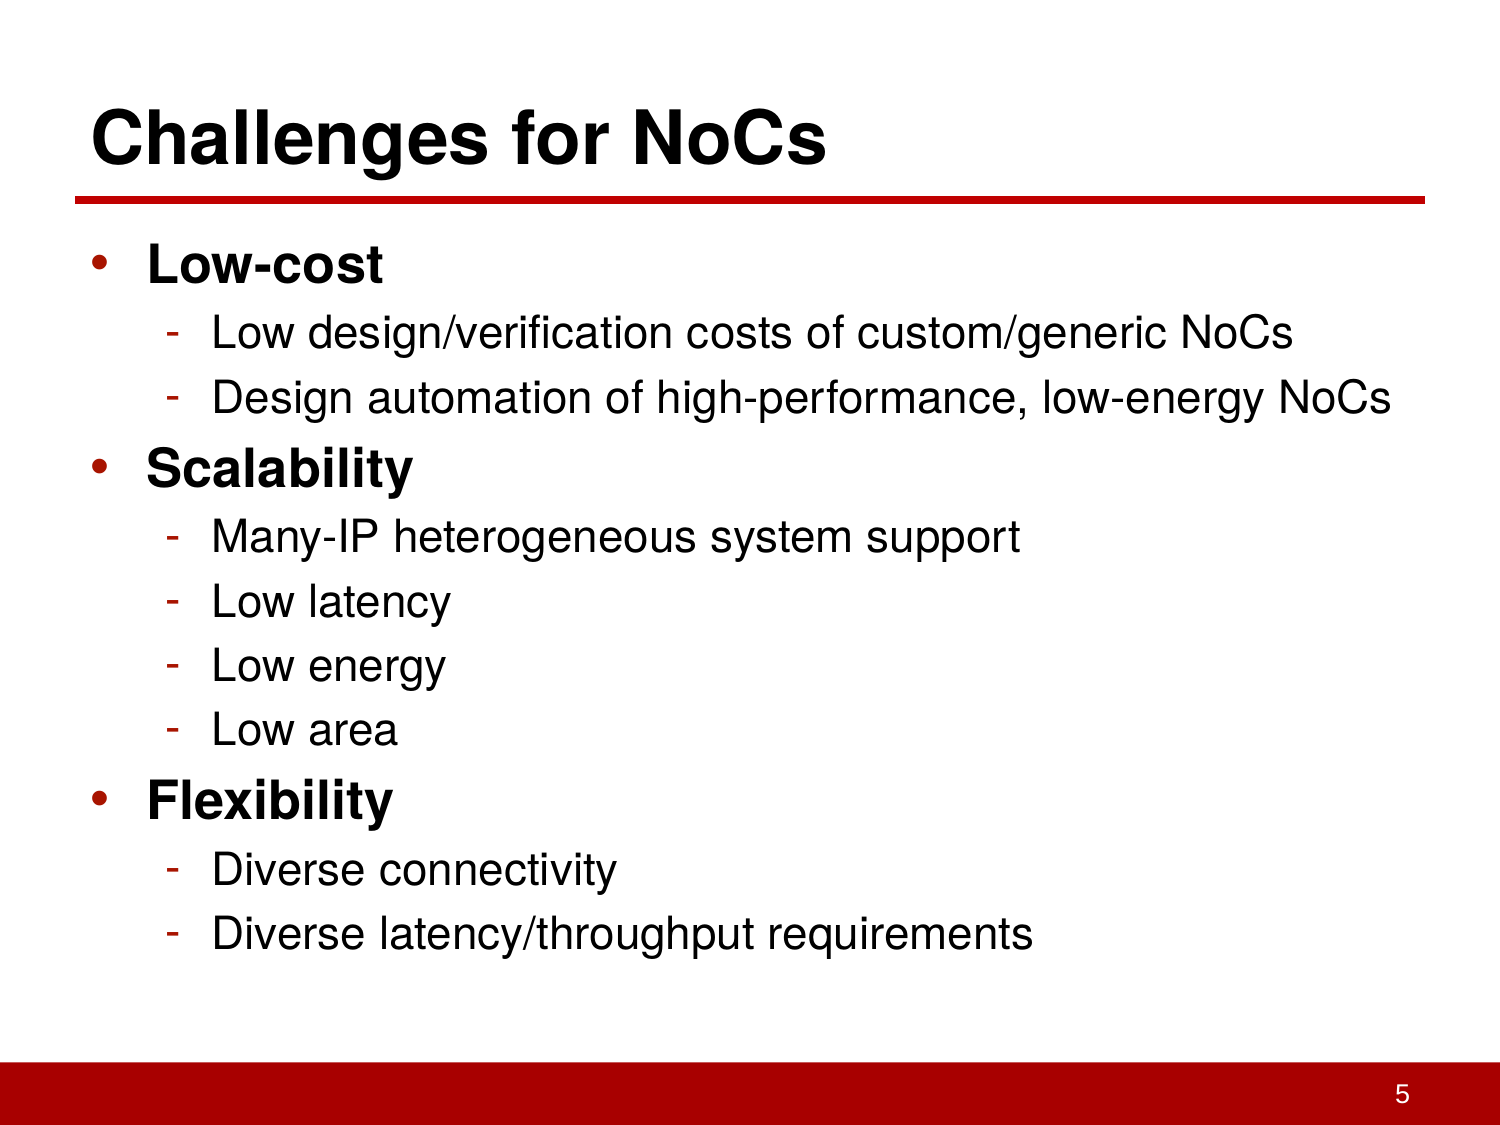

# Challenges for NoCs
Low-cost
Low design/verification costs of custom/generic NoCs
Design automation of high-performance, low-energy NoCs
Scalability
Many-IP heterogeneous system support
Low latency
Low energy
Low area
Flexibility
Diverse connectivity
Diverse latency/throughput requirements

5